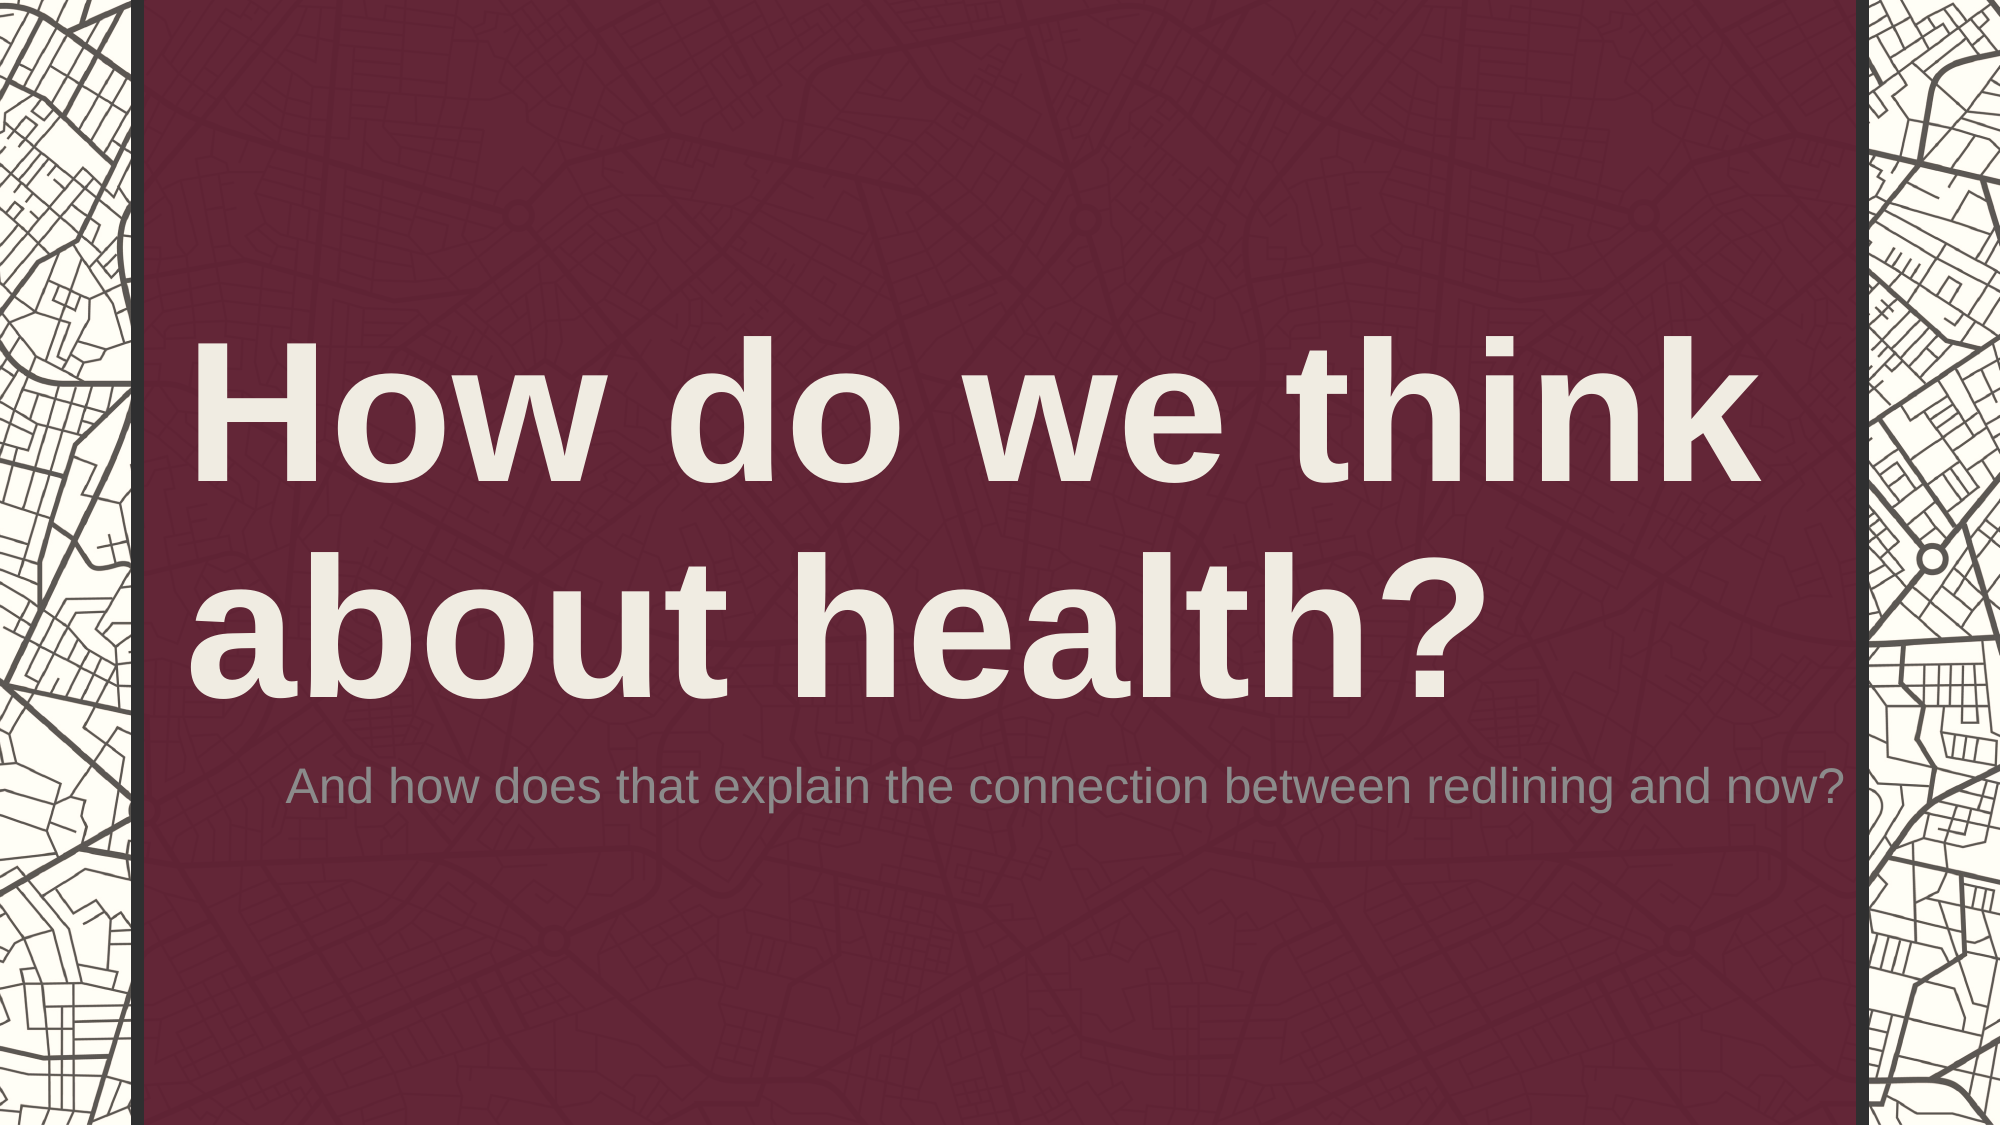

# How do we think about health?
And how does that explain the connection between redlining and now?